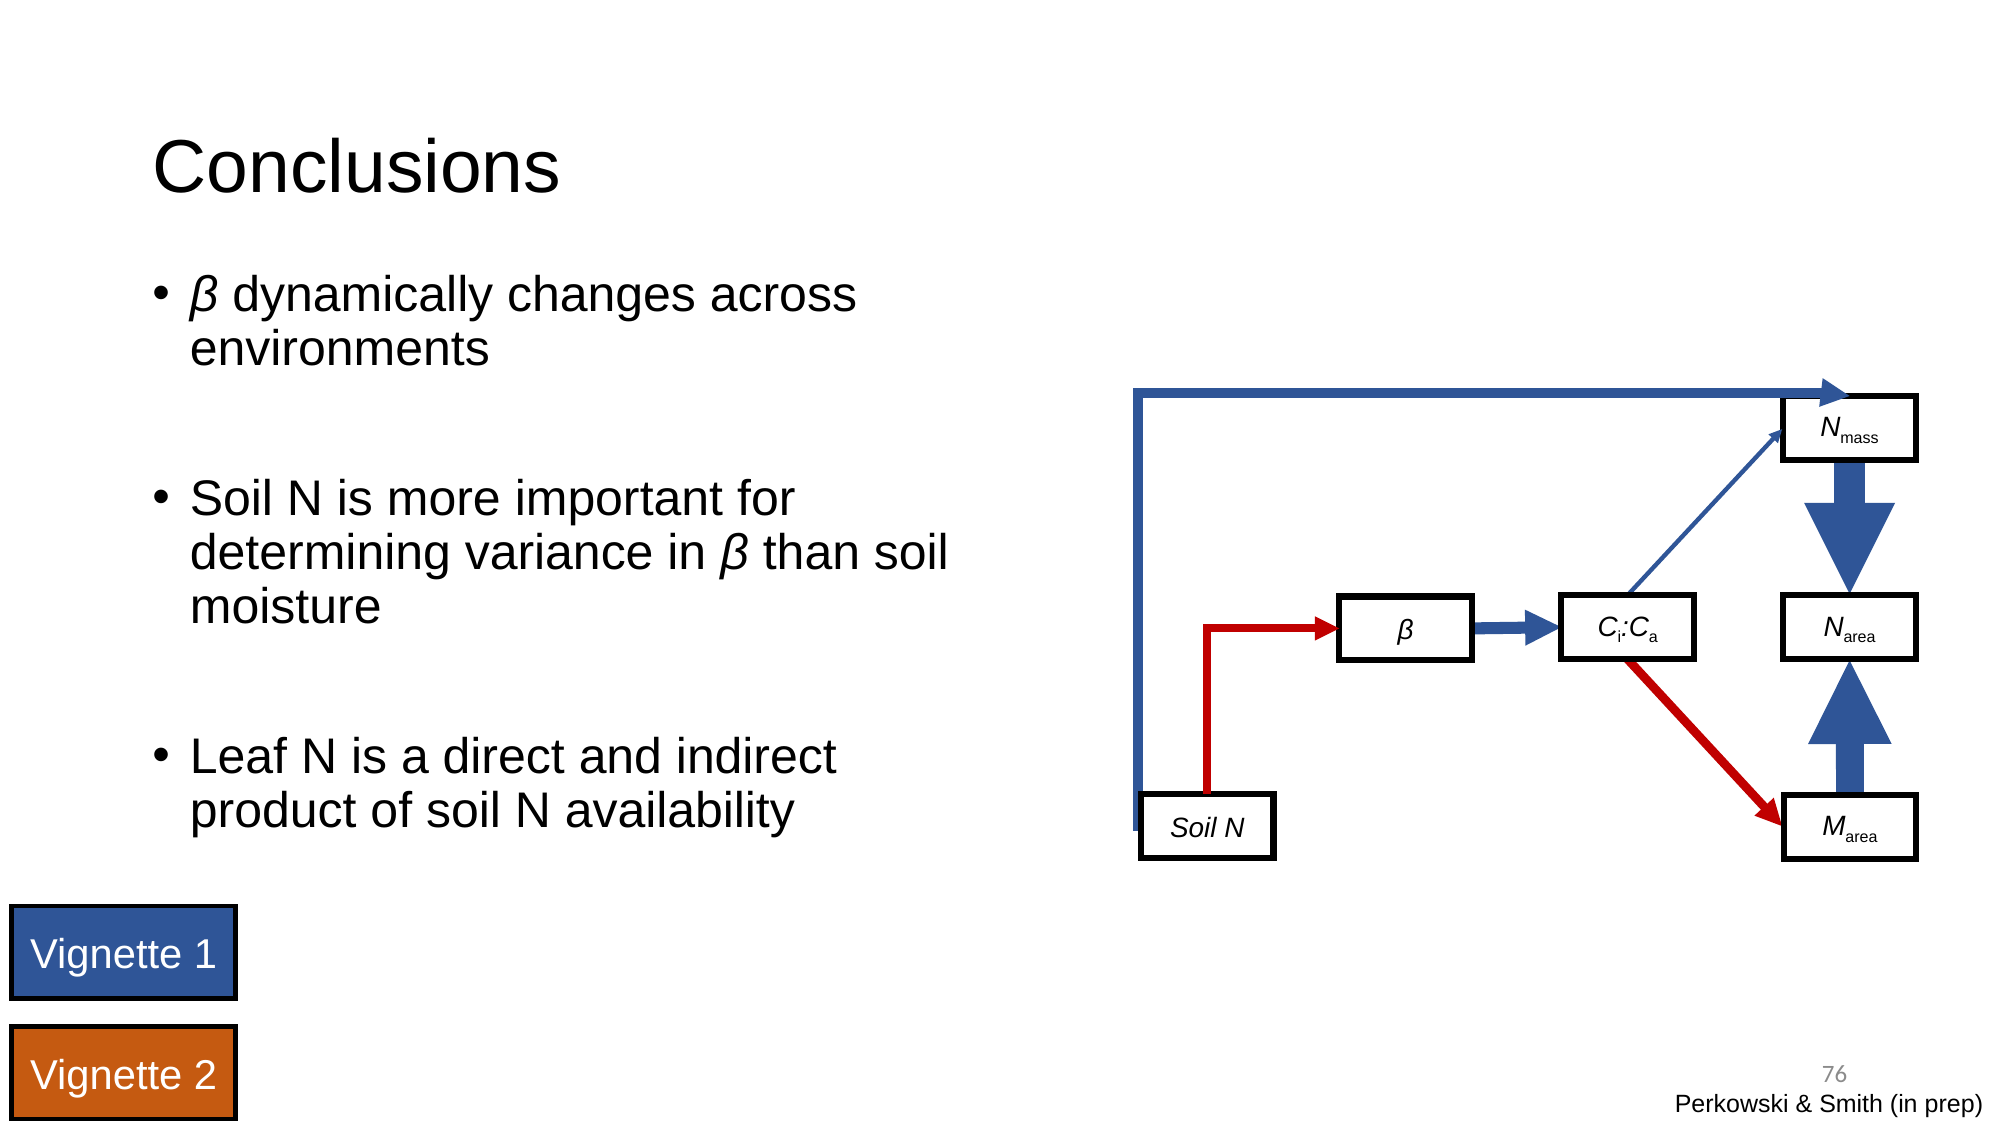

# Conclusions
β dynamically changes across environments

Soil N is more important for determining variance in β than soil moisture

Leaf N is a direct and indirect product of soil N availability
Nmass
Ci:Ca
Νarea
β
Soil N
Marea
Vignette 1
Vignette 2
76
Perkowski & Smith (in prep)